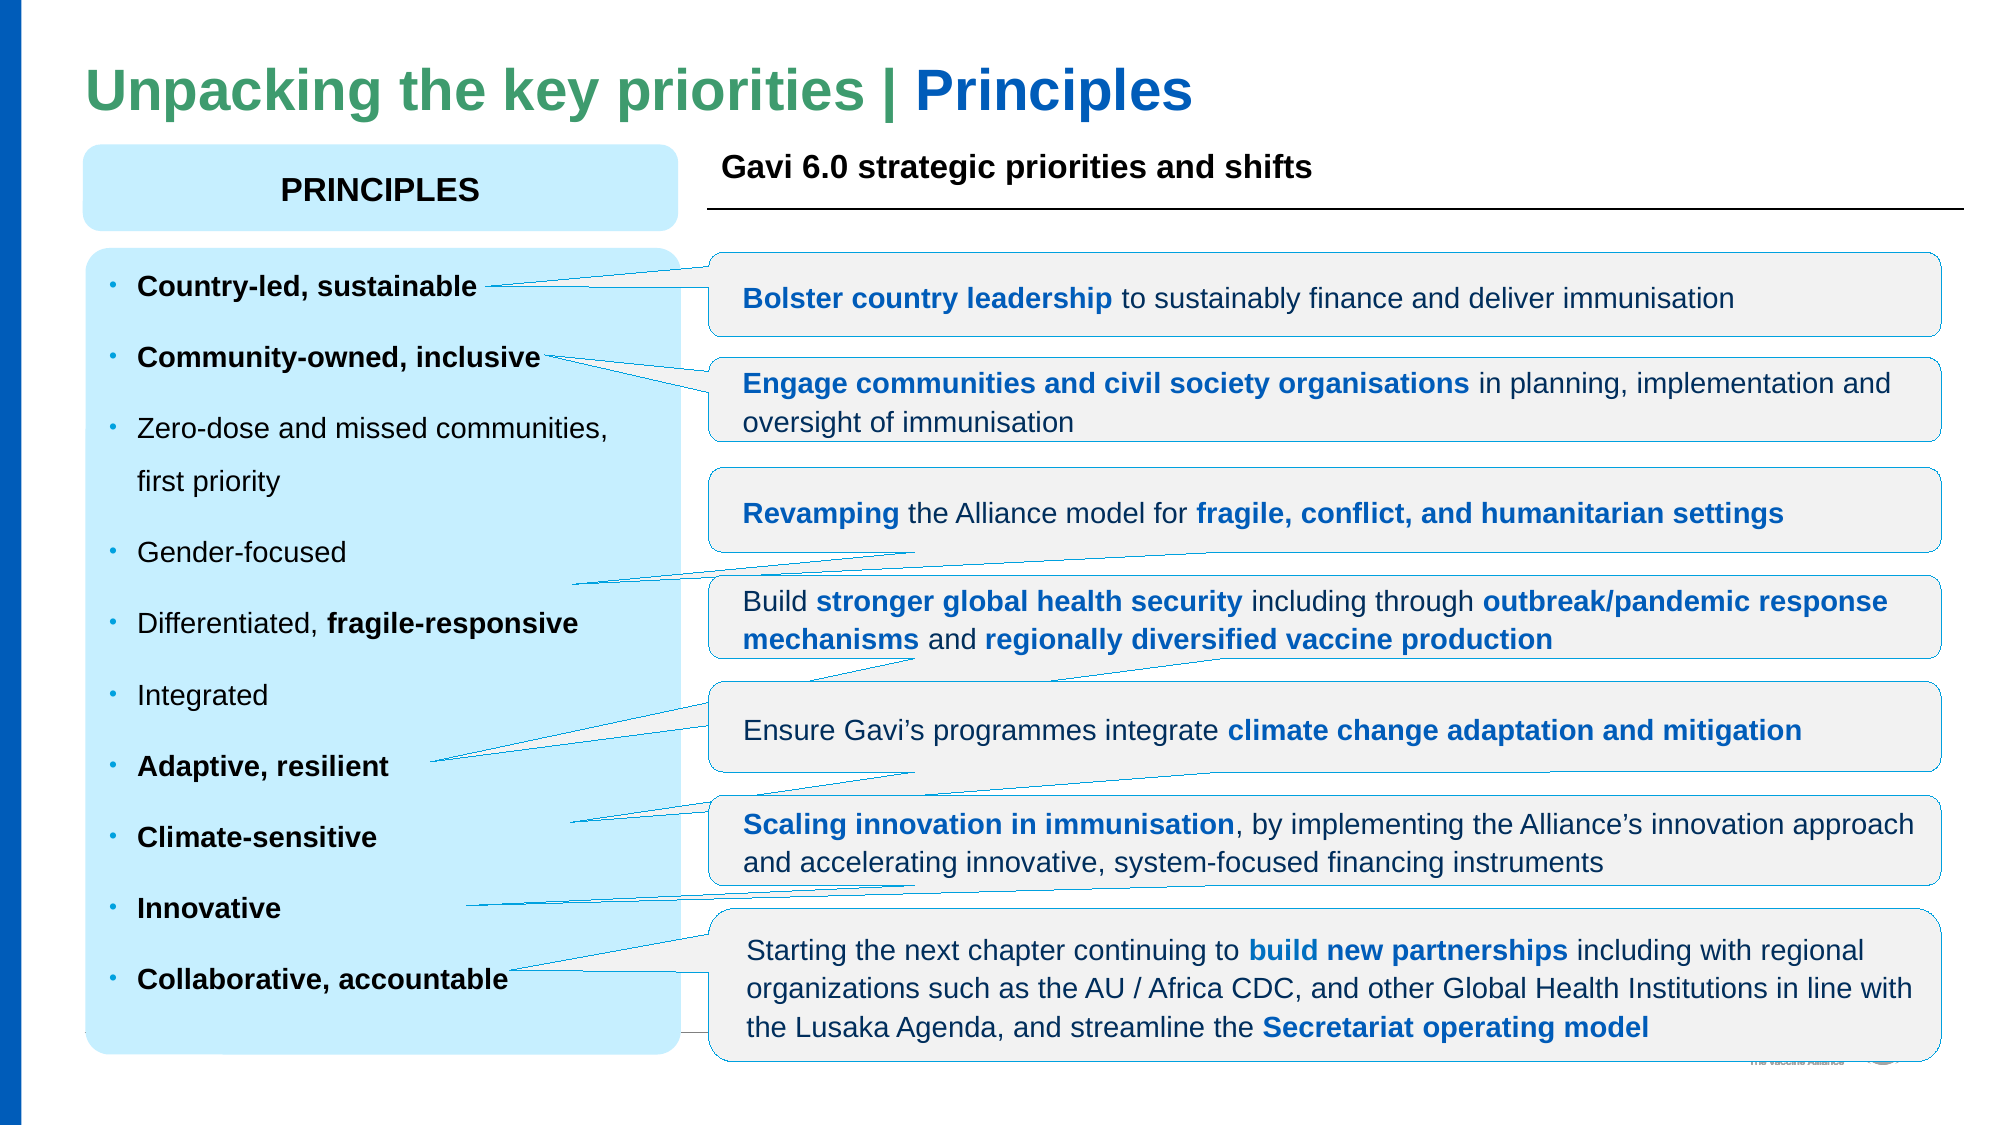

Unpacking the key priorities | Principles
| Gavi 6.0 strategic priorities and shifts |
| --- |
PRINCIPLES
Bolster country leadership to sustainably finance and deliver immunisation
Country-led, sustainable
Community-owned, inclusive
Zero-dose and missed communities, first priority
Gender-focused
Differentiated, fragile-responsive
Integrated
Adaptive, resilient
Climate-sensitive
Innovative
Collaborative, accountable

Engage communities and civil society organisations in planning, implementation and oversight of immunisation
Revamping the Alliance model for fragile, conflict, and humanitarian settings
Build stronger global health security including through outbreak/pandemic response mechanisms and regionally diversified vaccine production
Ensure Gavi’s programmes integrate climate change adaptation and mitigation
Scaling innovation in immunisation, by implementing the Alliance’s innovation approach and accelerating innovative, system-focused financing instruments
Starting the next chapter continuing to build new partnerships including with regional organizations such as the AU / Africa CDC, and other Global Health Institutions in line with the Lusaka Agenda, and streamline the Secretariat operating model